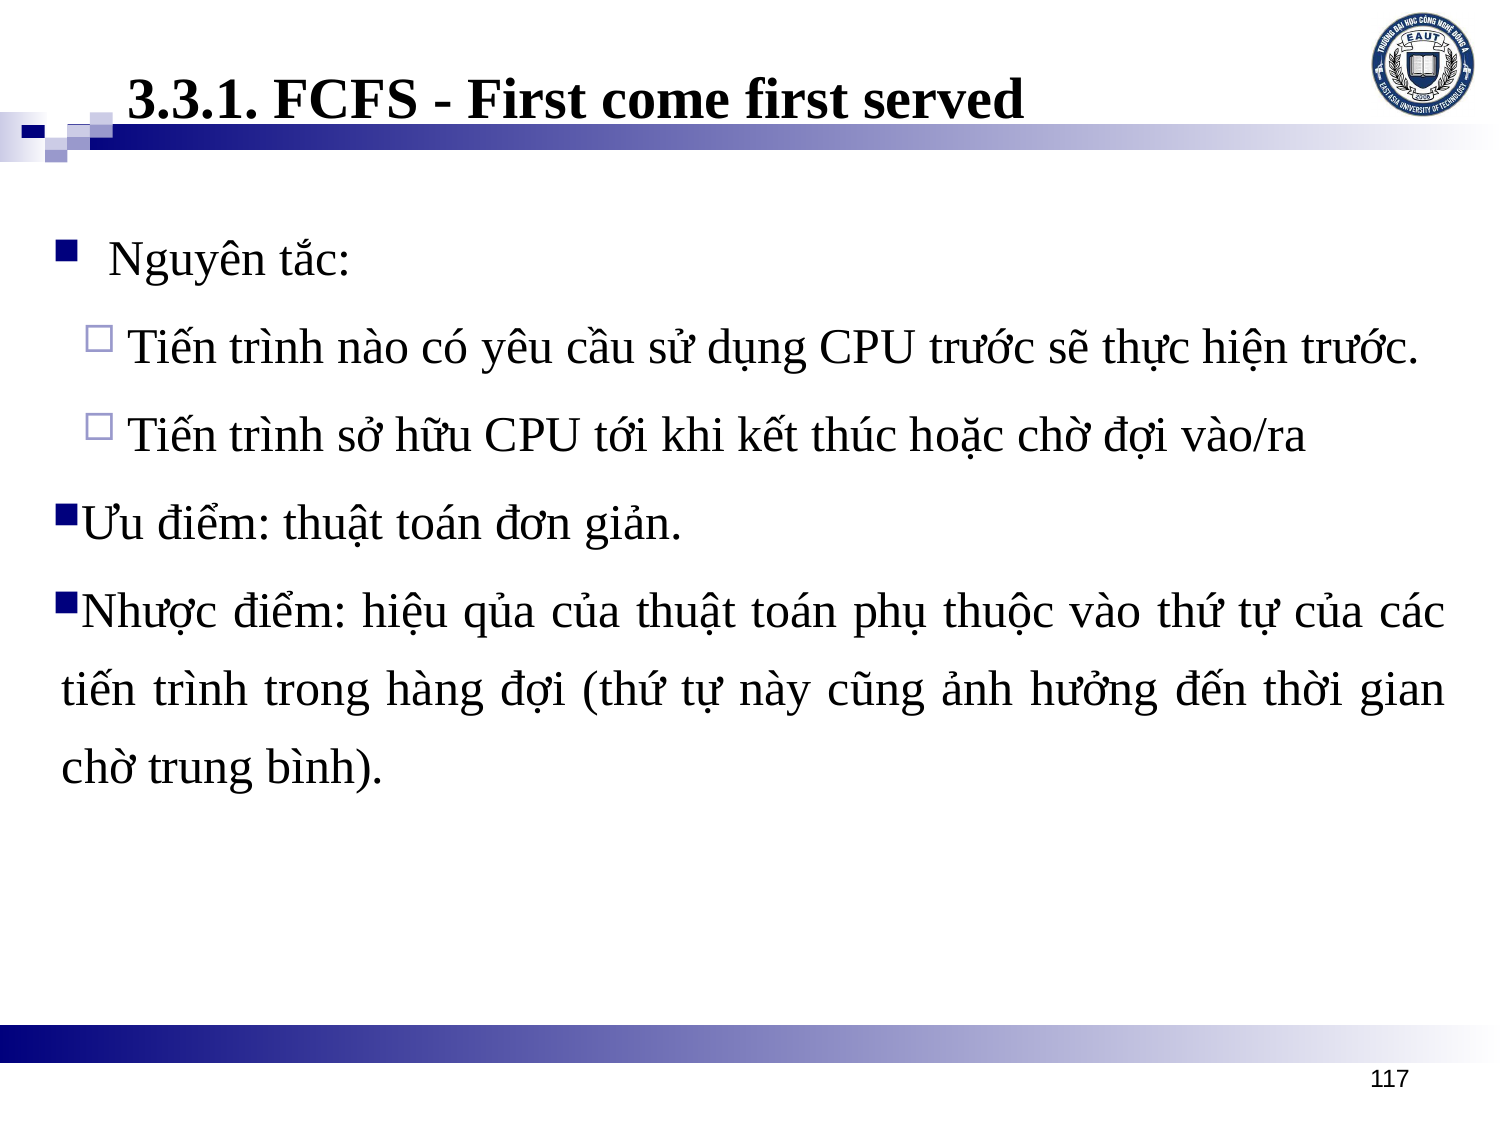

3.3.1. FCFS - First come first served
Nguyên tắc:
Tiến trình nào có yêu cầu sử dụng CPU trước sẽ thực hiện trước.
Tiến trình sở hữu CPU tới khi kết thúc hoặc chờ đợi vào/ra
Ưu điểm: thuật toán đơn giản.
Nhược điểm: hiệu qủa của thuật toán phụ thuộc vào thứ tự của các tiến trình trong hàng đợi (thứ tự này cũng ảnh hưởng đến thời gian chờ trung bình).
117